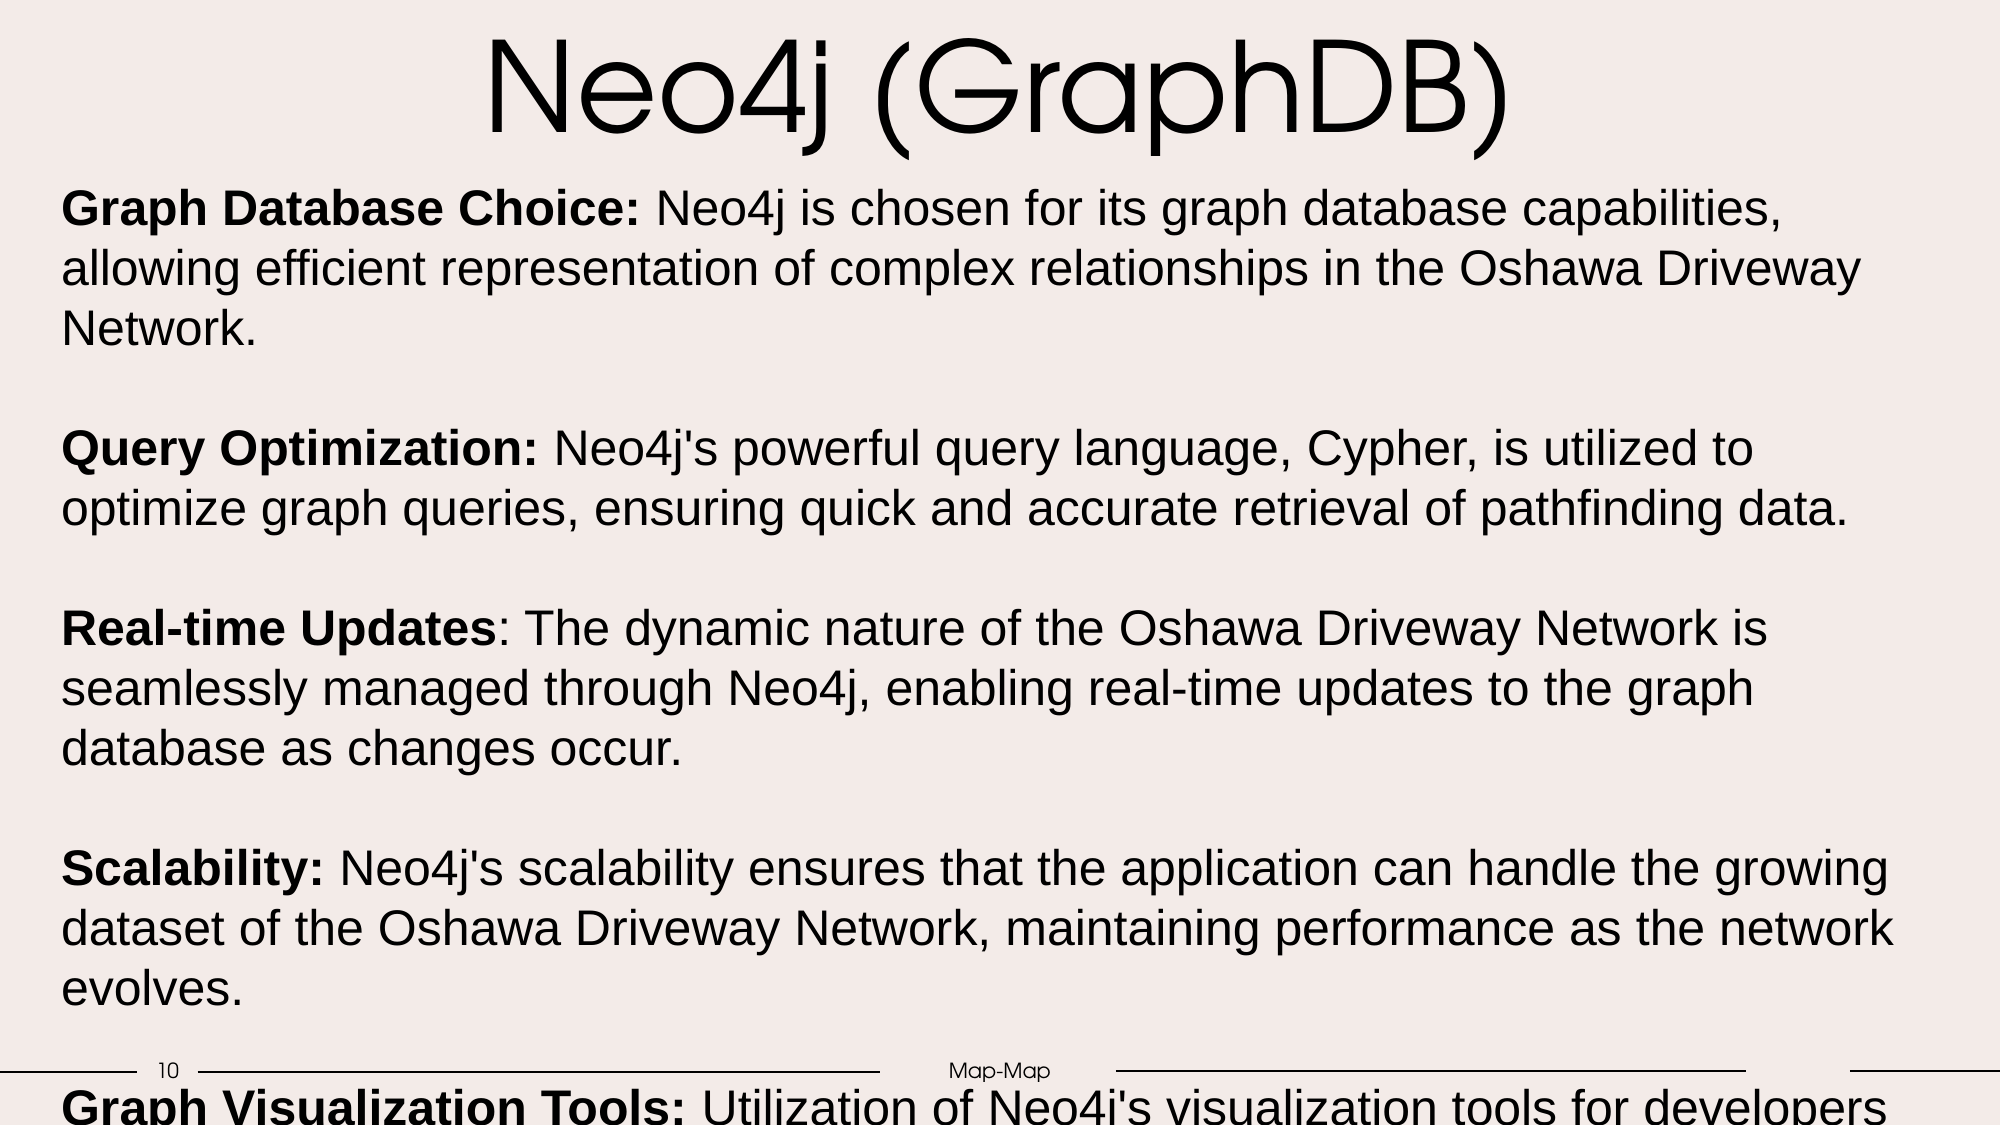

# Neo4j (GraphDB)
Graph Database Choice: Neo4j is chosen for its graph database capabilities, allowing efficient representation of complex relationships in the Oshawa Driveway Network.

Query Optimization: Neo4j's powerful query language, Cypher, is utilized to optimize graph queries, ensuring quick and accurate retrieval of pathfinding data.

Real-time Updates: The dynamic nature of the Oshawa Driveway Network is seamlessly managed through Neo4j, enabling real-time updates to the graph database as changes occur.

Scalability: Neo4j's scalability ensures that the application can handle the growing dataset of the Oshawa Driveway Network, maintaining performance as the network evolves.

Graph Visualization Tools: Utilization of Neo4j's visualization tools for developers to analyze and debug the graph structure, aiding in the improvement of pathfinding algorithms.
10
Map-Map